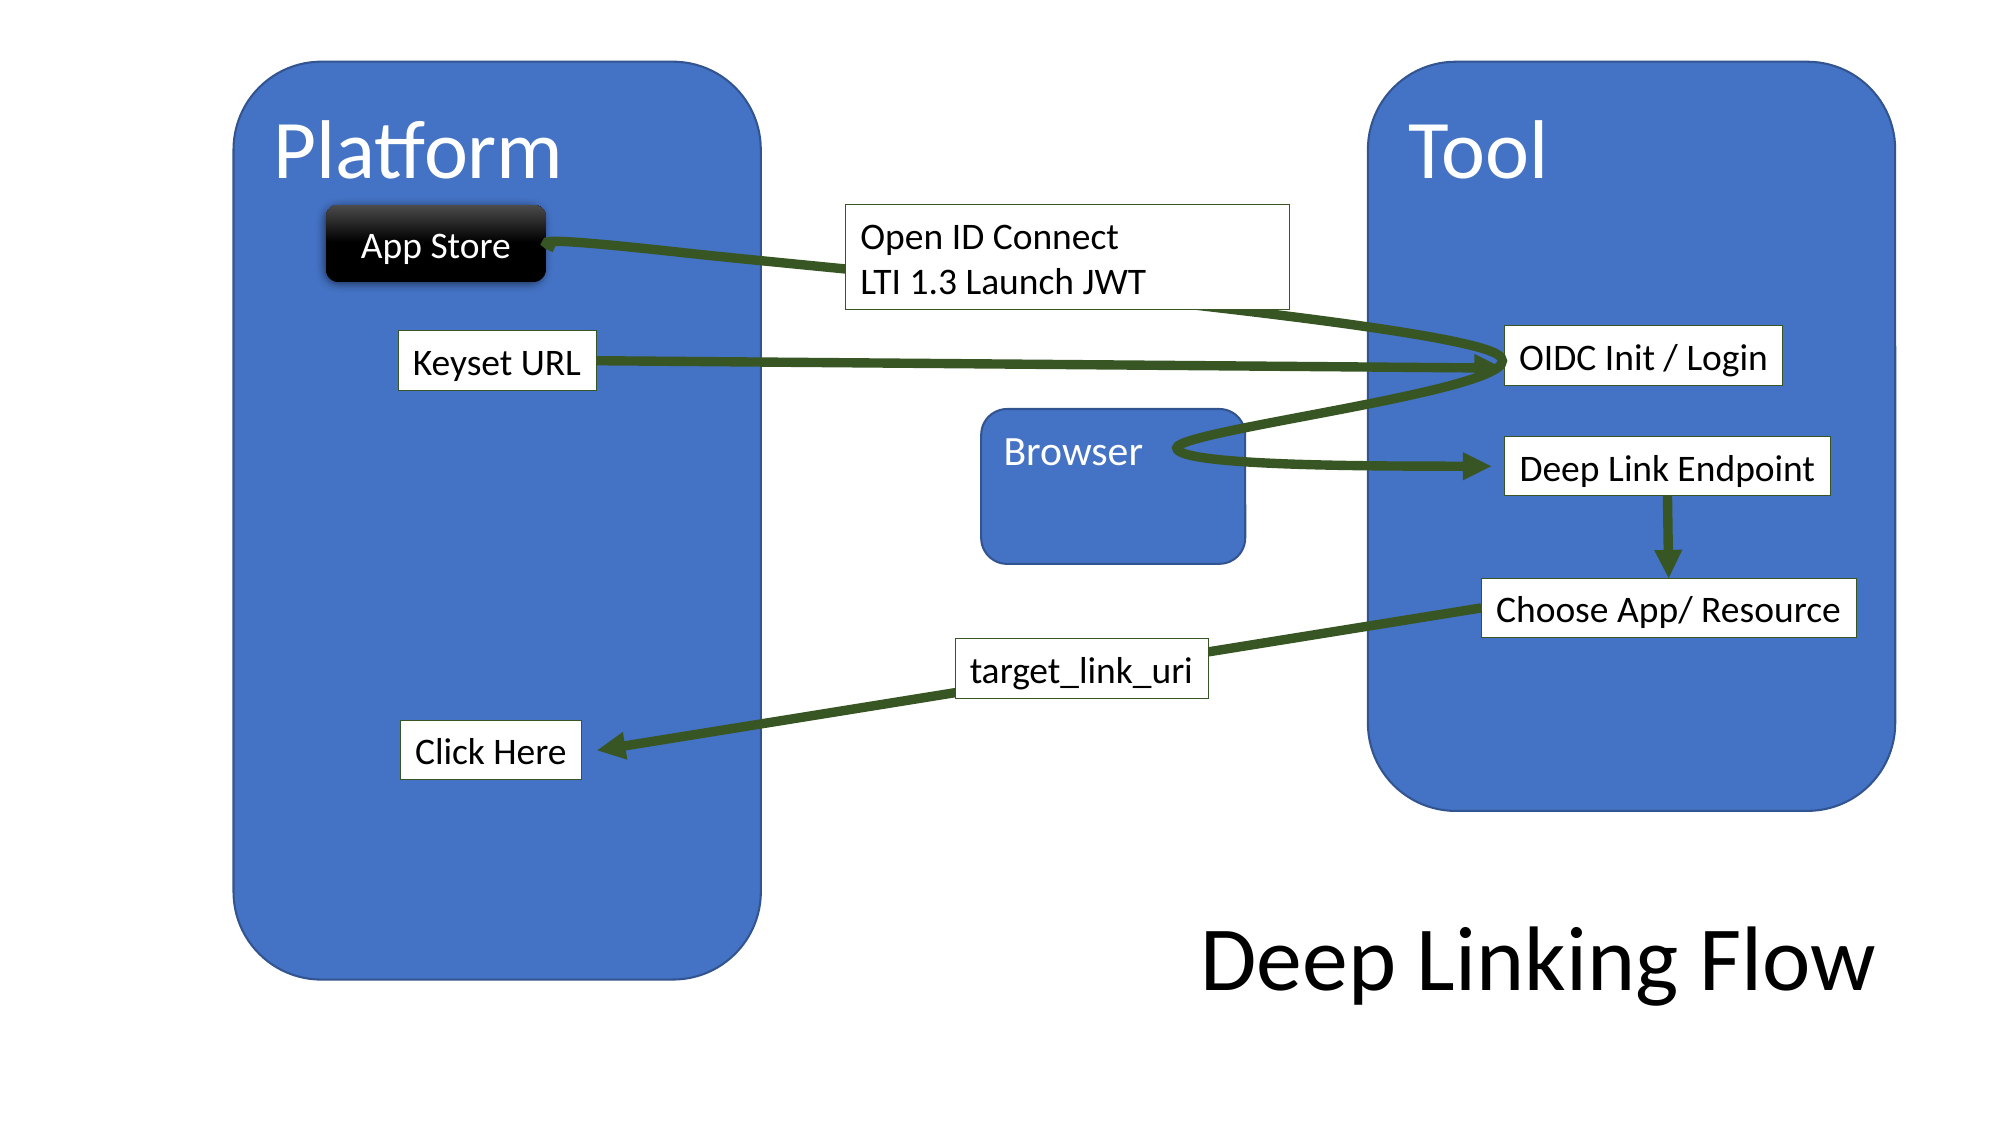

Platform
Tool
App Store
Open ID Connect
LTI 1.3 Launch JWT

OIDC Init / Login
Keyset URL
Browser
Deep Link Endpoint
Choose App/ Resource
target_link_uri
Click Here
# Deep Linking Flow